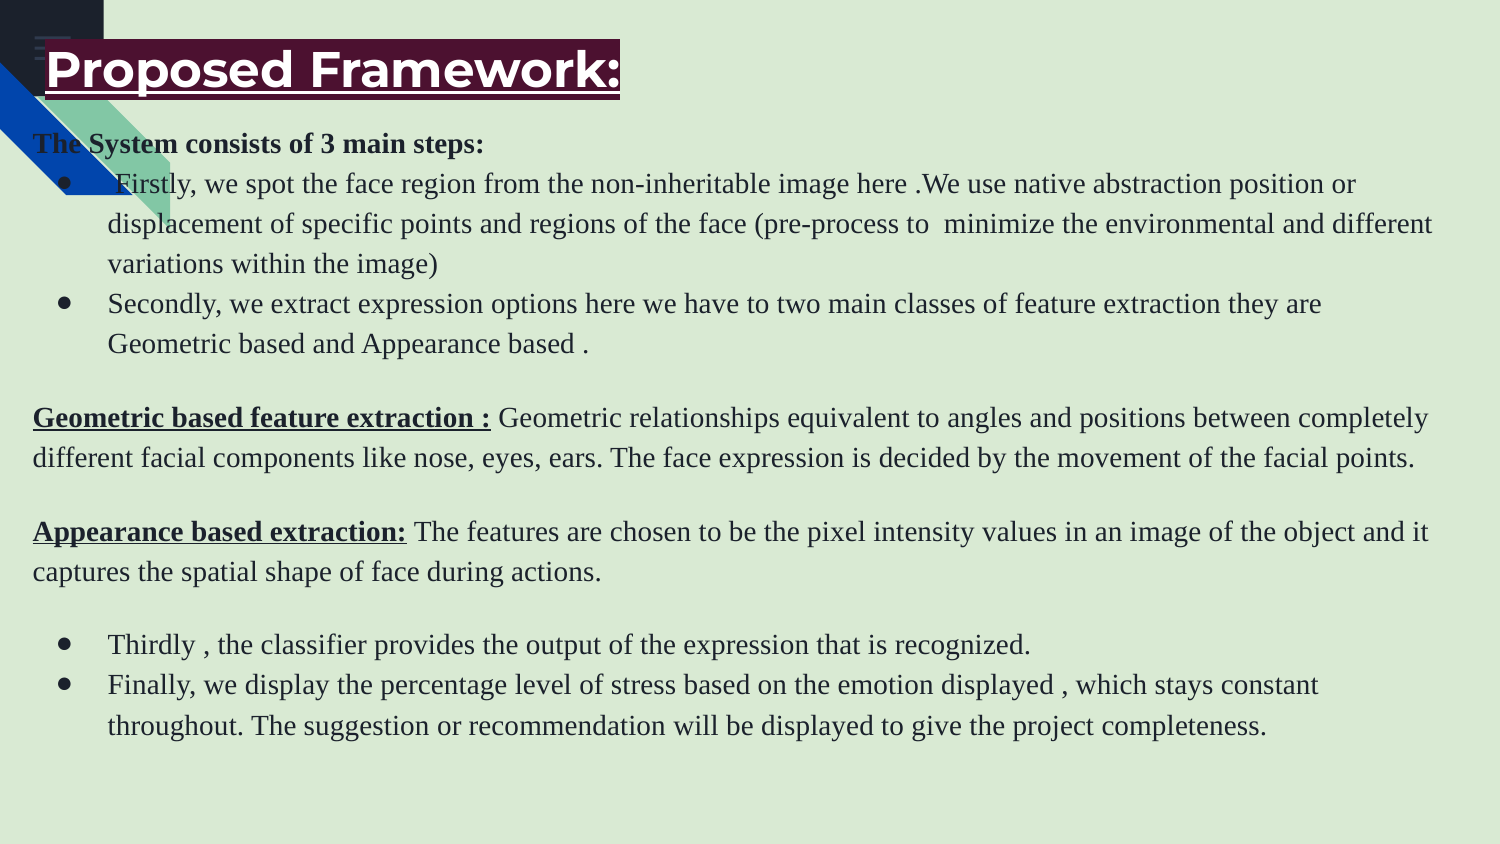

# Proposed Framework:

The System consists of 3 main steps:
 Firstly, we spot the face region from the non-inheritable image here .We use native abstraction position or displacement of specific points and regions of the face (pre-process to  minimize the environmental and different variations within the image)
Secondly, we extract expression options here we have to two main classes of feature extraction they are Geometric based and Appearance based .
Geometric based feature extraction : Geometric relationships equivalent to angles and positions between completely different facial components like nose, eyes, ears. The face expression is decided by the movement of the facial points.
Appearance based extraction: The features are chosen to be the pixel intensity values in an image of the object and it captures the spatial shape of face during actions.
Thirdly , the classifier provides the output of the expression that is recognized.
Finally, we display the percentage level of stress based on the emotion displayed , which stays constant throughout. The suggestion or recommendation will be displayed to give the project completeness.